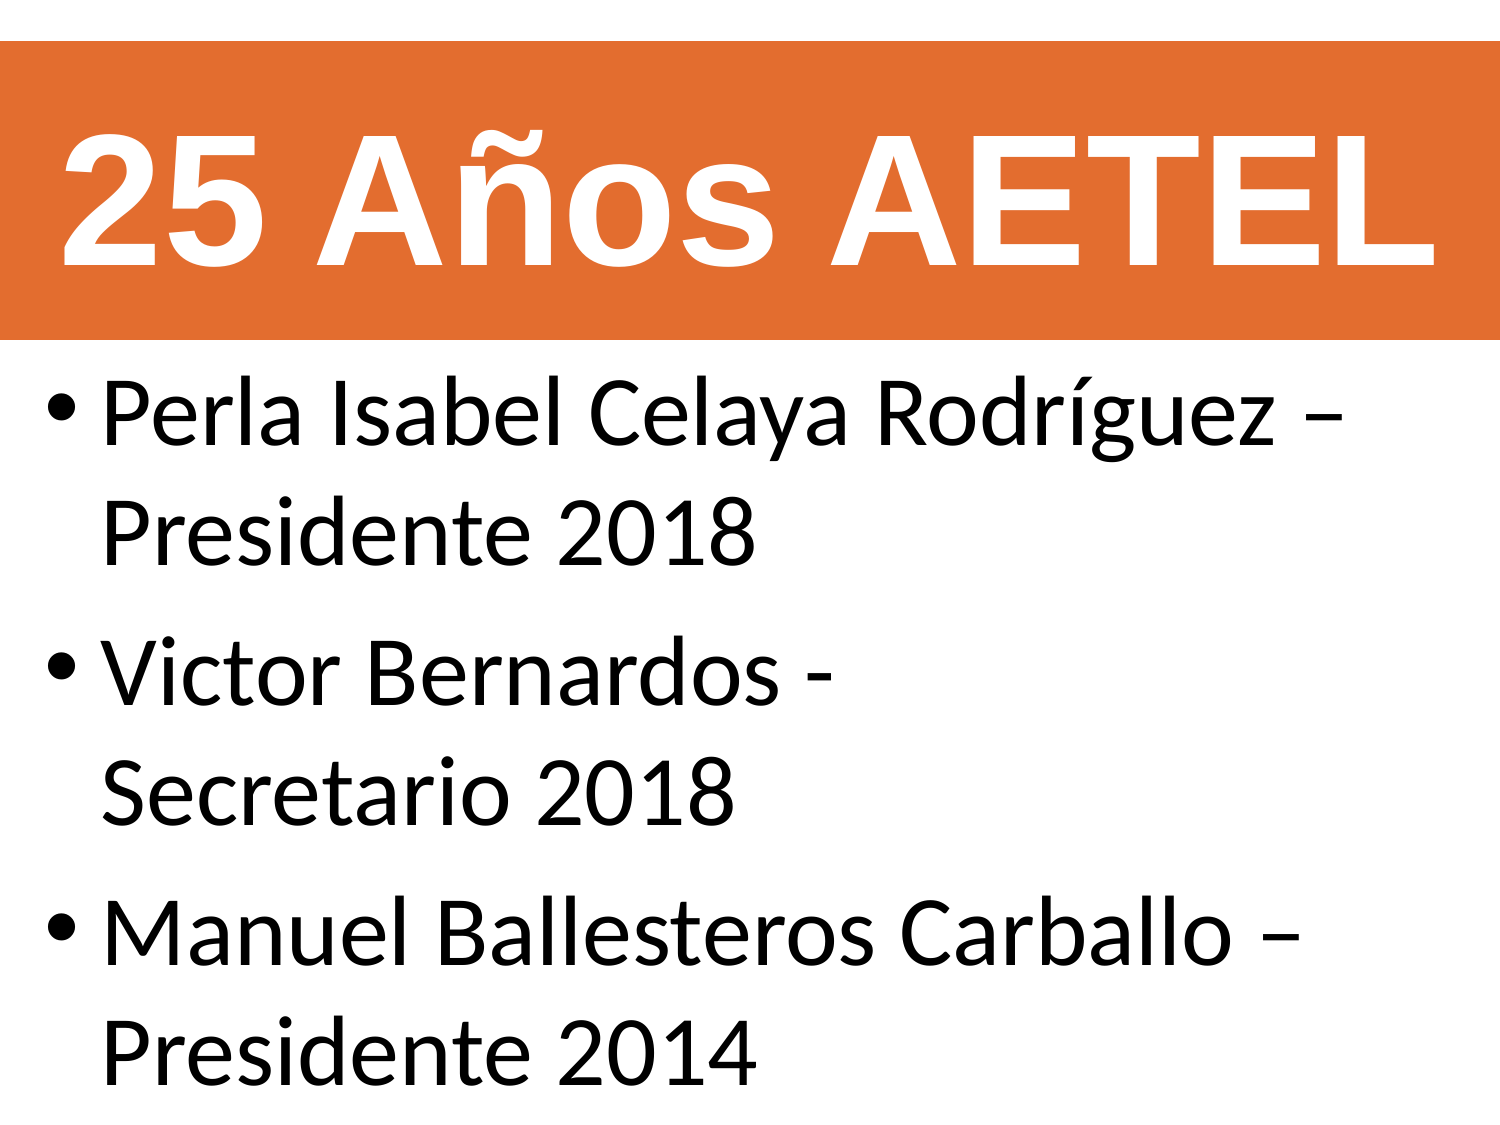

25 Años AETEL
#
Perla Isabel Celaya Rodríguez – Presidente 2018
Victor Bernardos -
Secretario 2018
Manuel Ballesteros Carballo – Presidente 2014